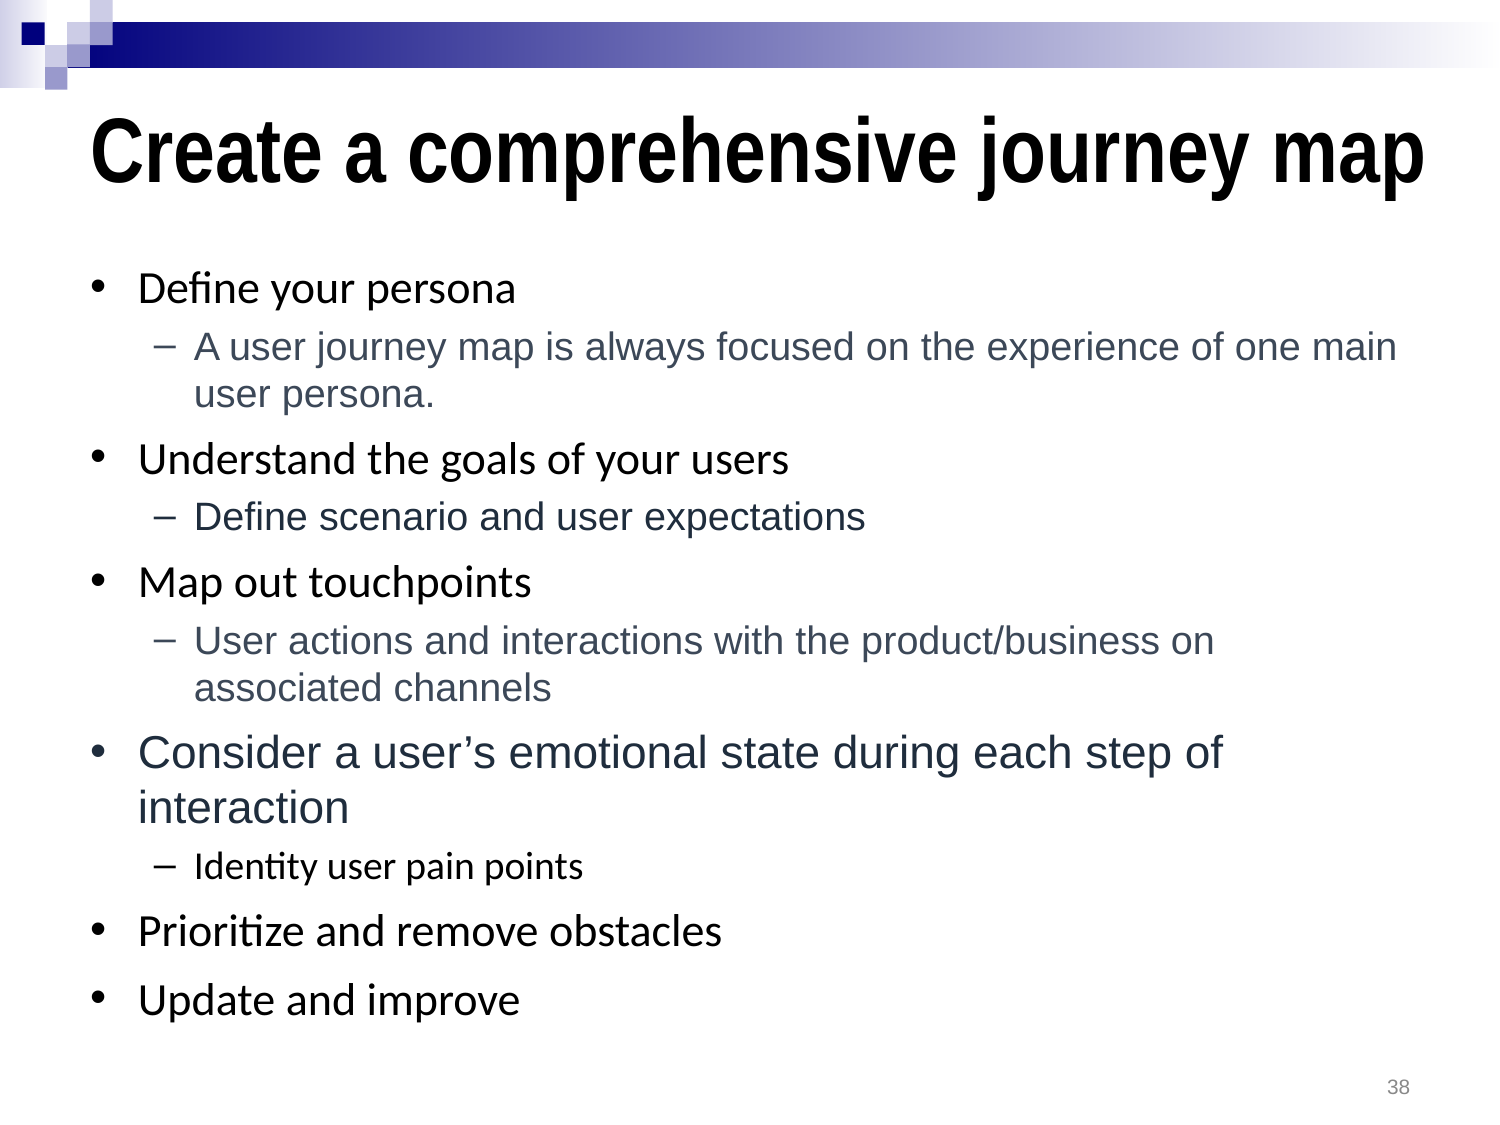

# Create a comprehensive journey map
Define your persona
A user journey map is always focused on the experience of one main user persona.
Understand the goals of your users
Define scenario and user expectations
Map out touchpoints
User actions and interactions with the product/business on associated channels
Consider a user’s emotional state during each step of interaction
Identity user pain points
Prioritize and remove obstacles
Update and improve

38